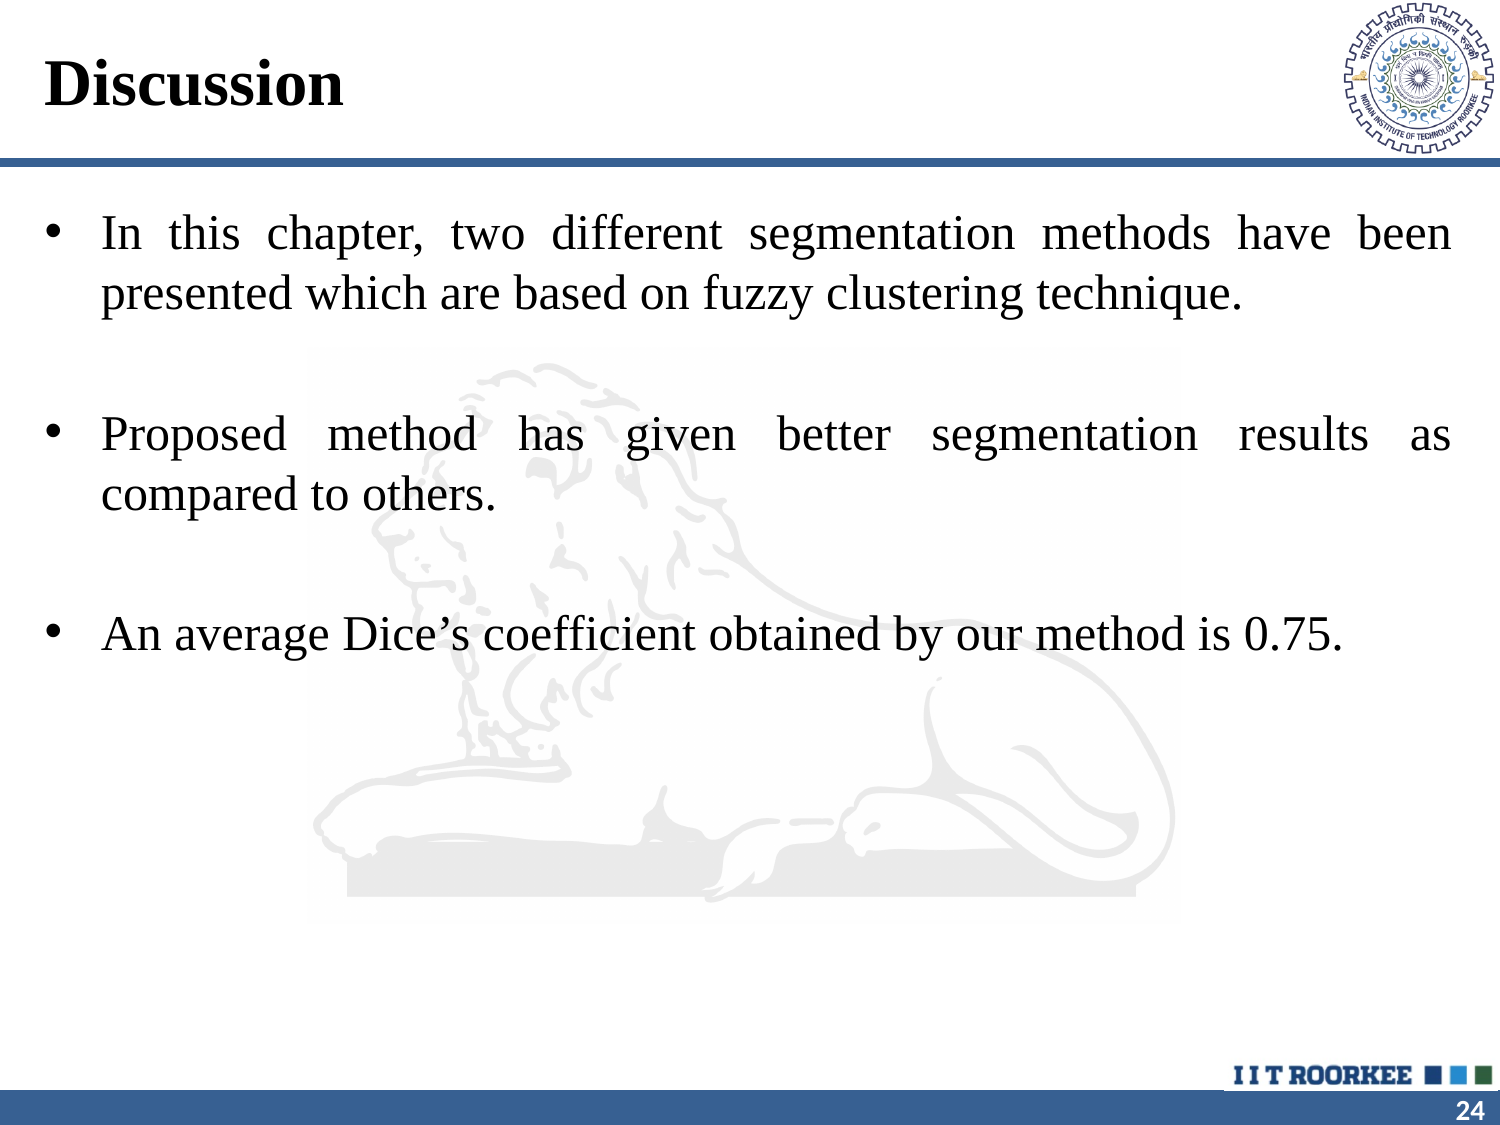

# Discussion
In this chapter, two different segmentation methods have been presented which are based on fuzzy clustering technique.

Proposed method has given better segmentation results as compared to others.

An average Dice’s coefficient obtained by our method is 0.75.